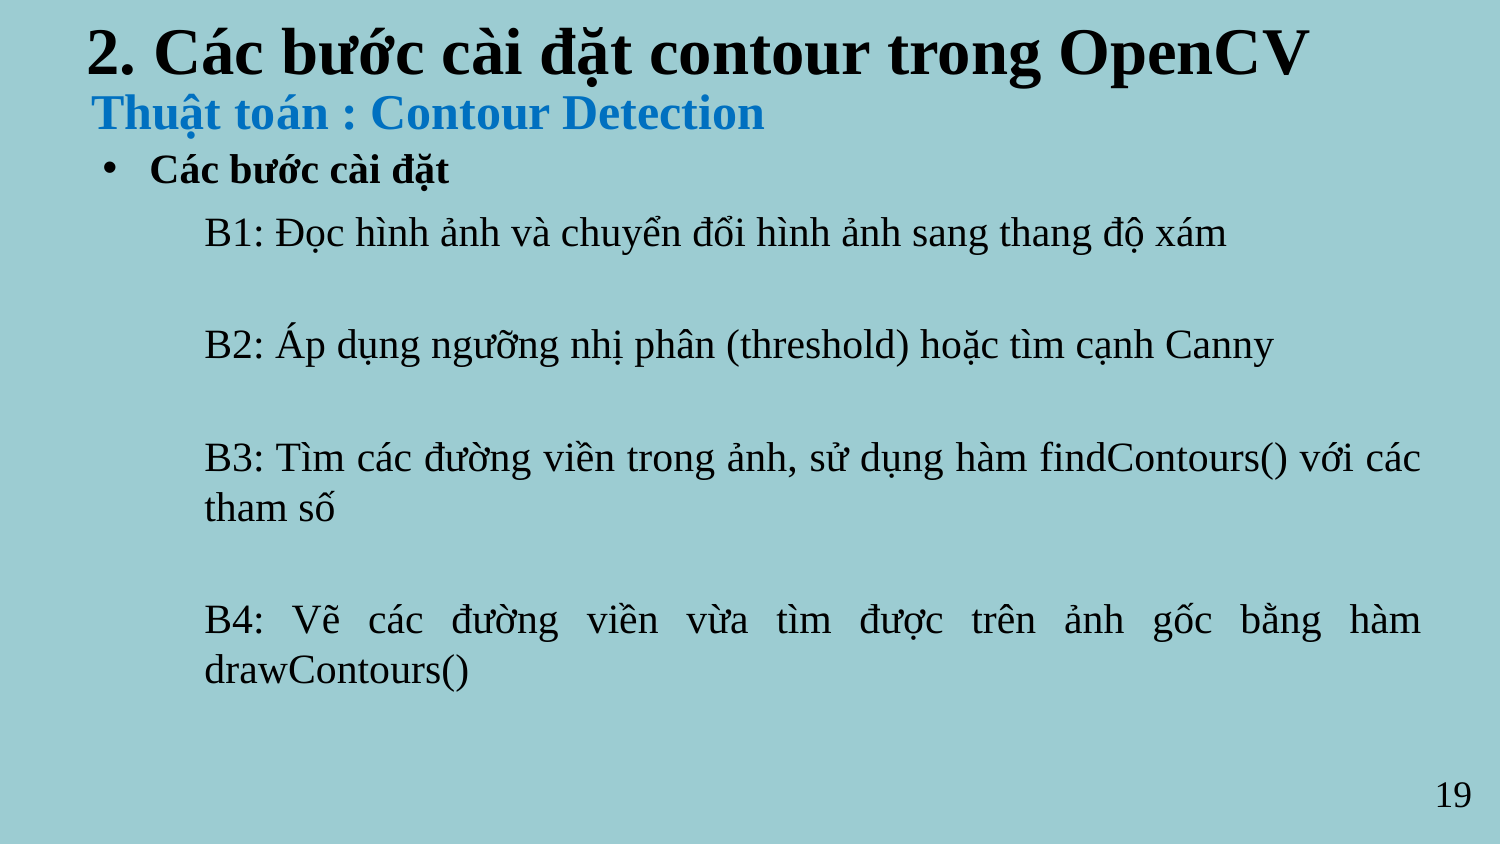

2. Các bước cài đặt contour trong OpenCV
Thuật toán : Contour Detection
Các bước cài đặt
B1: Đọc hình ảnh và chuyển đổi hình ảnh sang thang độ xám
B2: Áp dụng ngưỡng nhị phân (threshold) hoặc tìm cạnh Canny
B3: Tìm các đường viền trong ảnh, sử dụng hàm findContours() với các tham số
B4: Vẽ các đường viền vừa tìm được trên ảnh gốc bằng hàm drawContours()
19